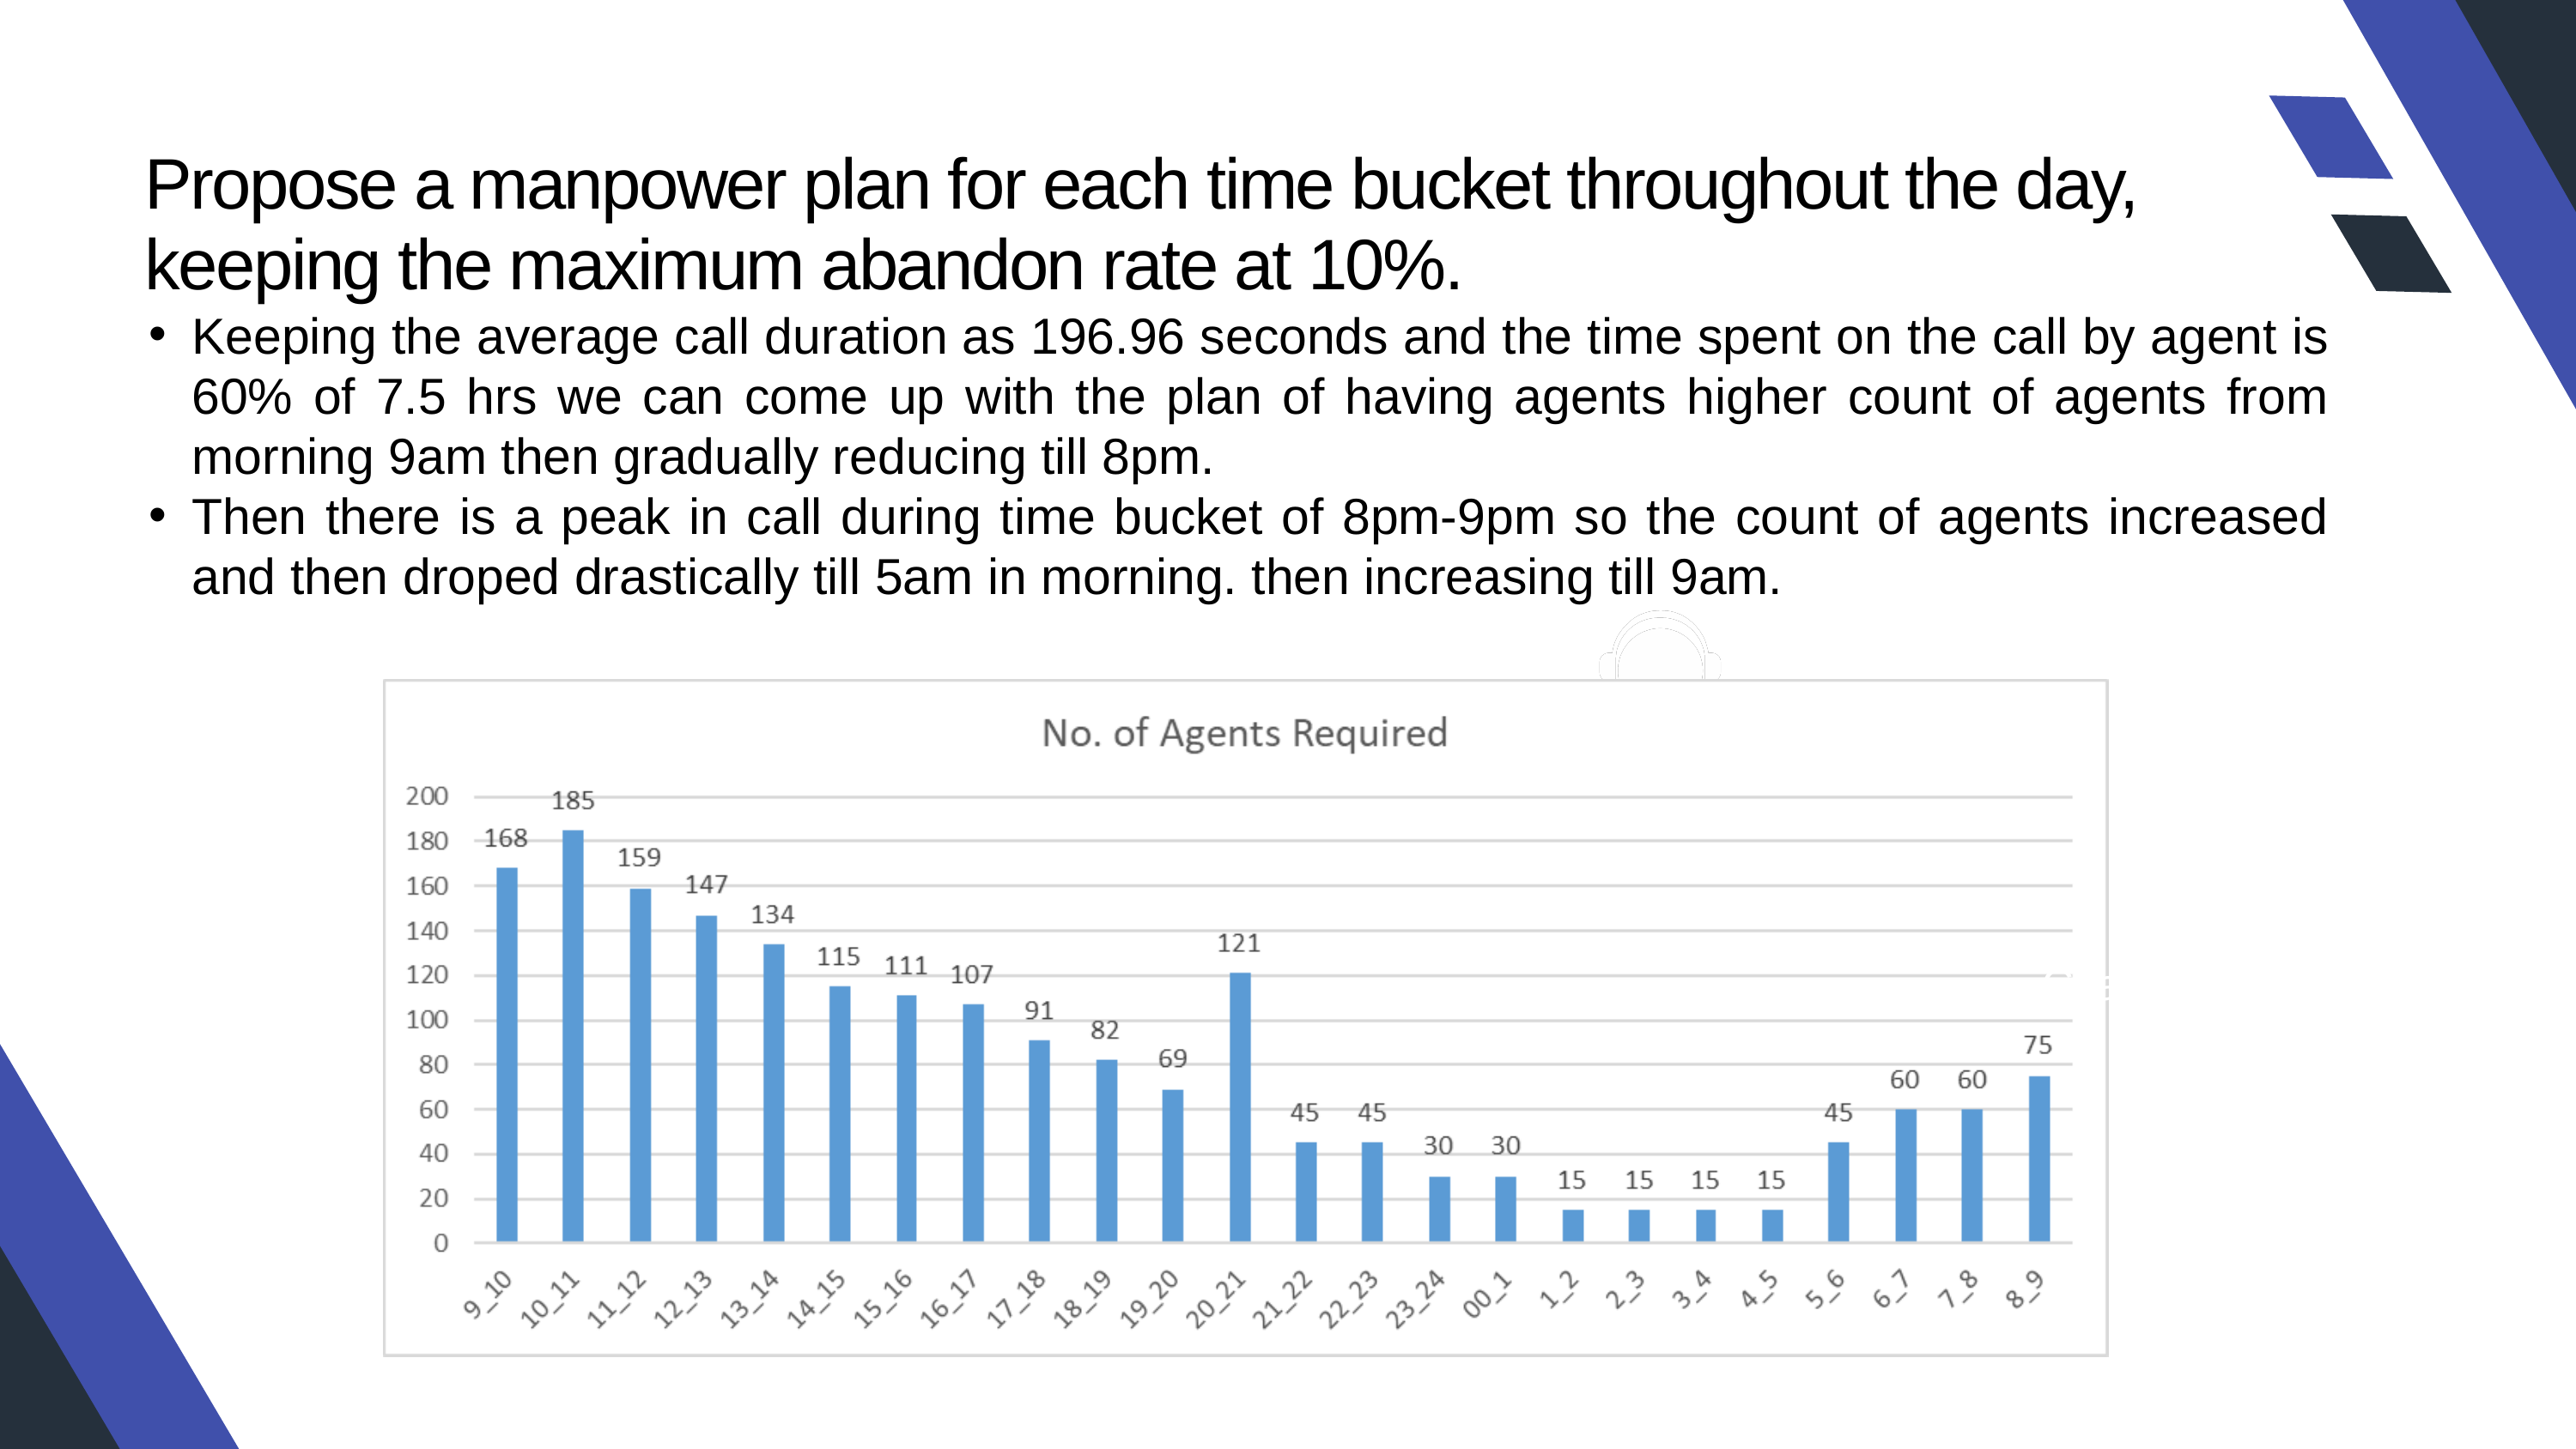

Propose a manpower plan for each time bucket throughout the day, keeping the maximum abandon rate at 10%.

Keeping the average call duration as 196.96 seconds and the time spent on the call by agent is 60% of 7.5 hrs we can come up with the plan of having agents higher count of agents from morning 9am then gradually reducing till 8pm.
Then there is a peak in call during time bucket of 8pm-9pm so the count of agents increased and then droped drastically till 5am in morning. then increasing till 9am.

Chatbots